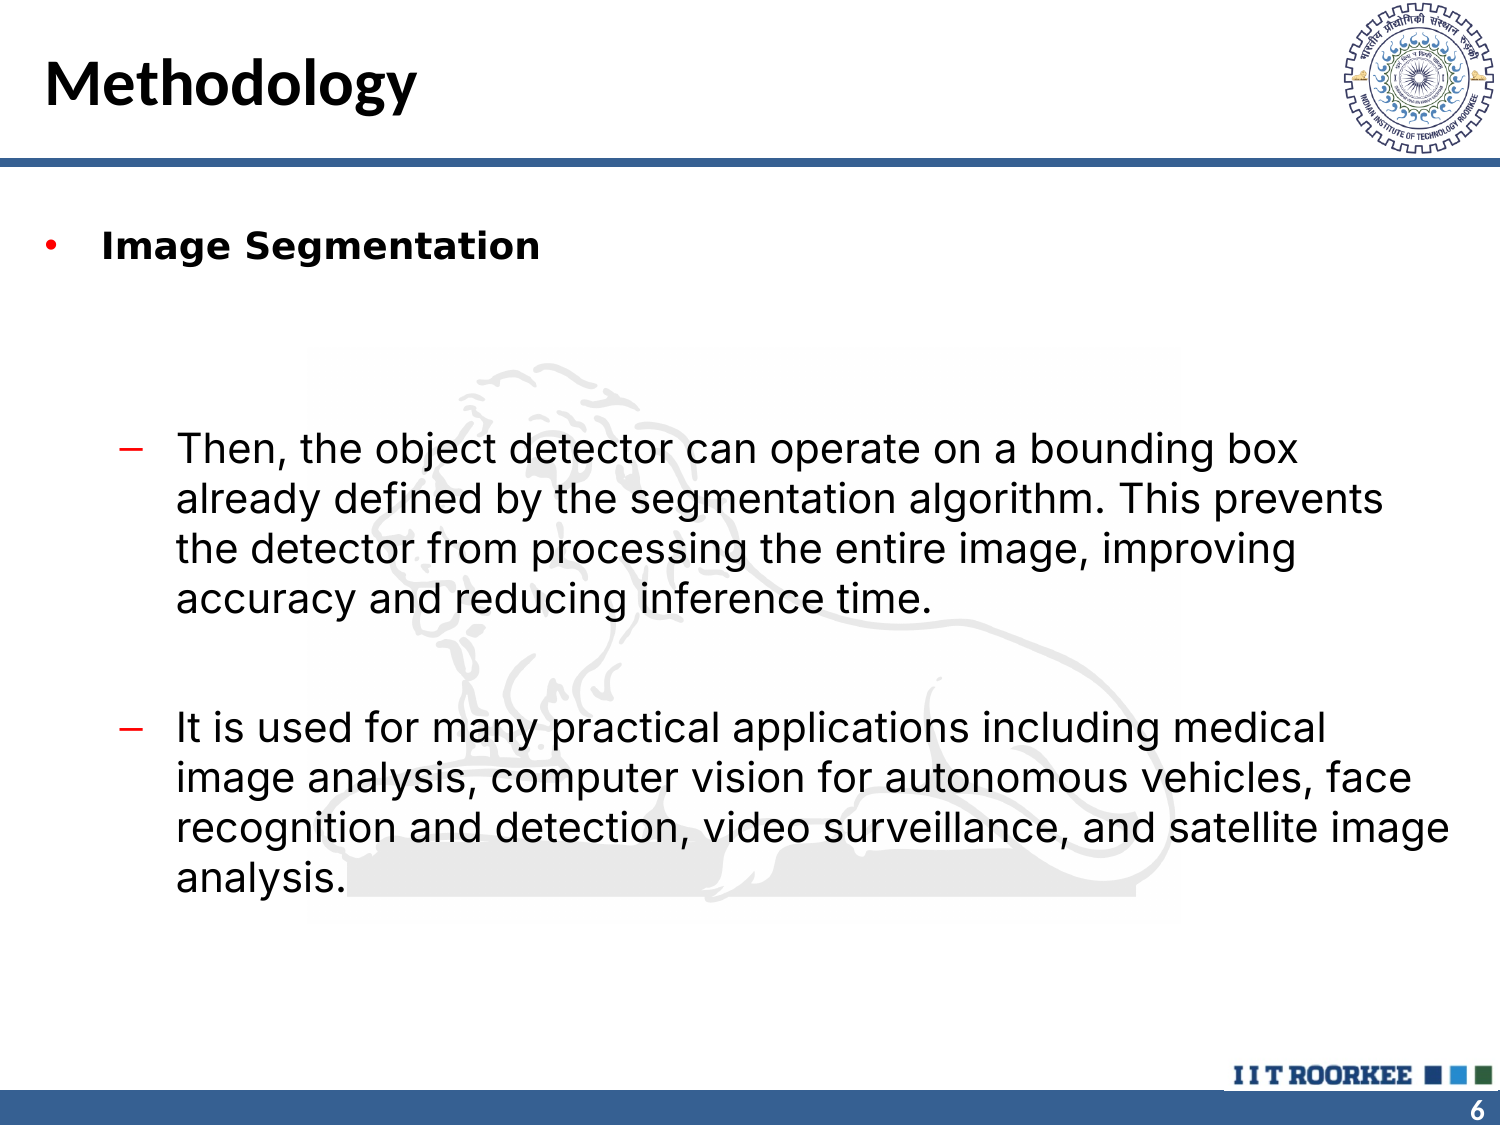

# Methodology

Image Segmentation

Then, the object detector can operate on a bounding box already defined by the segmentation algorithm. This prevents the detector from processing the entire image, improving accuracy and reducing inference time.

It is used for many practical applications including medical image analysis, computer vision for autonomous vehicles, face recognition and detection, video surveillance, and satellite image analysis.